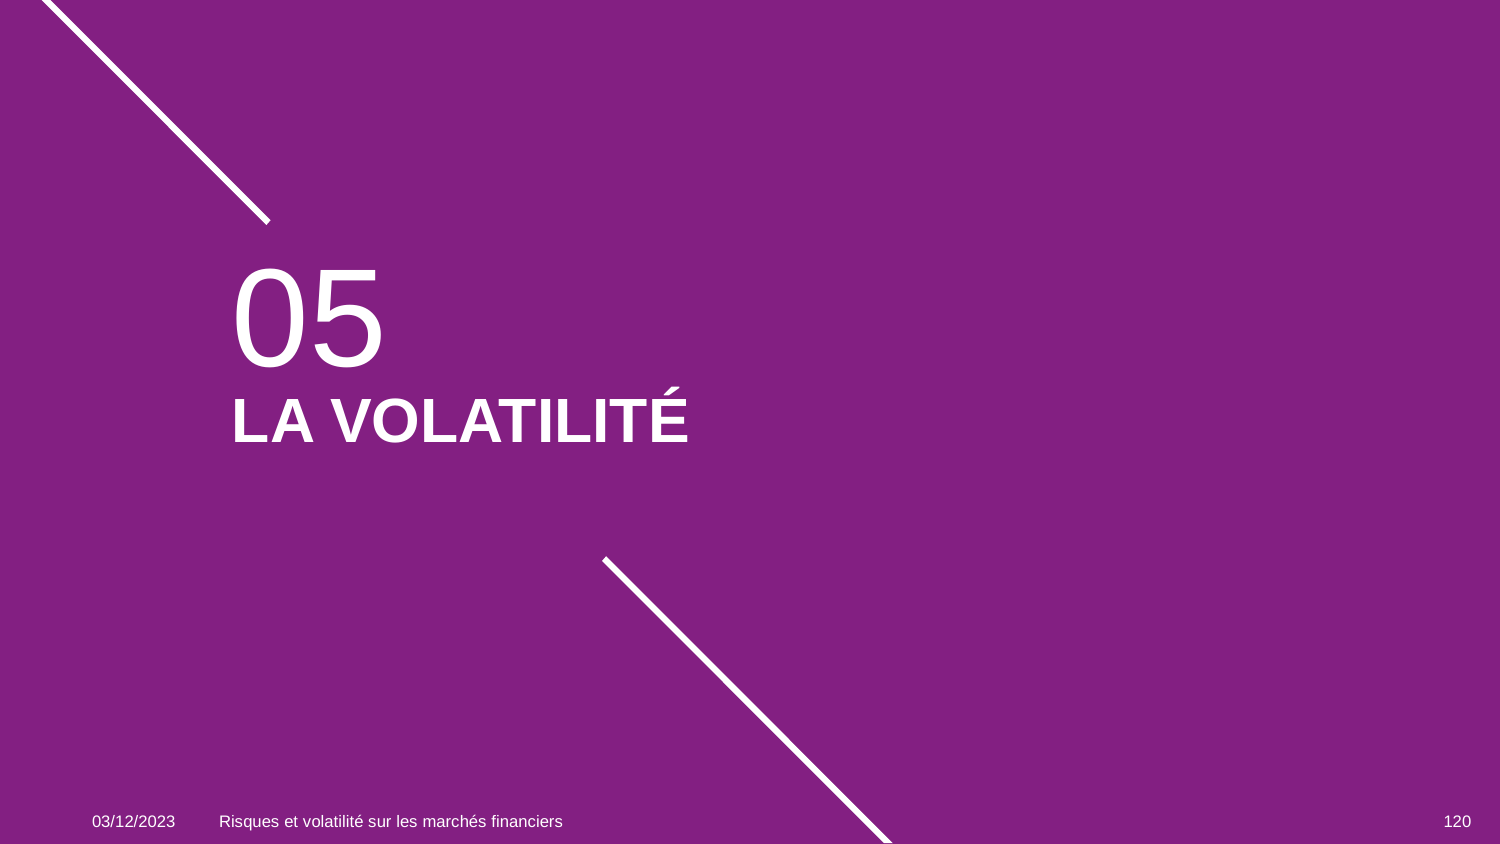

05
# La volatilité
03/12/2023
Risques et volatilité sur les marchés financiers
120